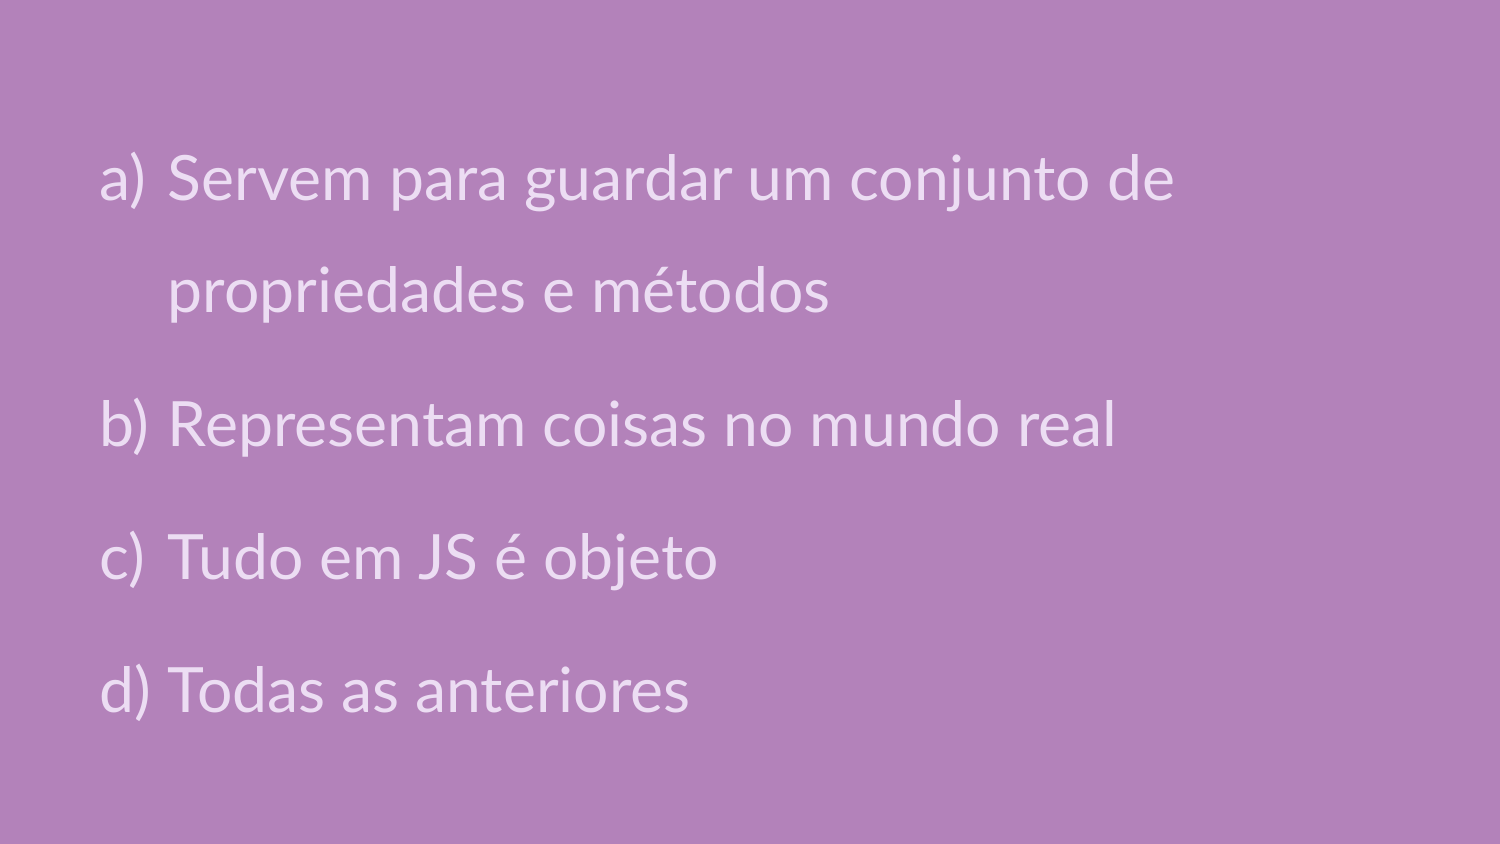

Servem para guardar um conjunto de propriedades e métodos
Representam coisas no mundo real
Tudo em JS é objeto
Todas as anteriores